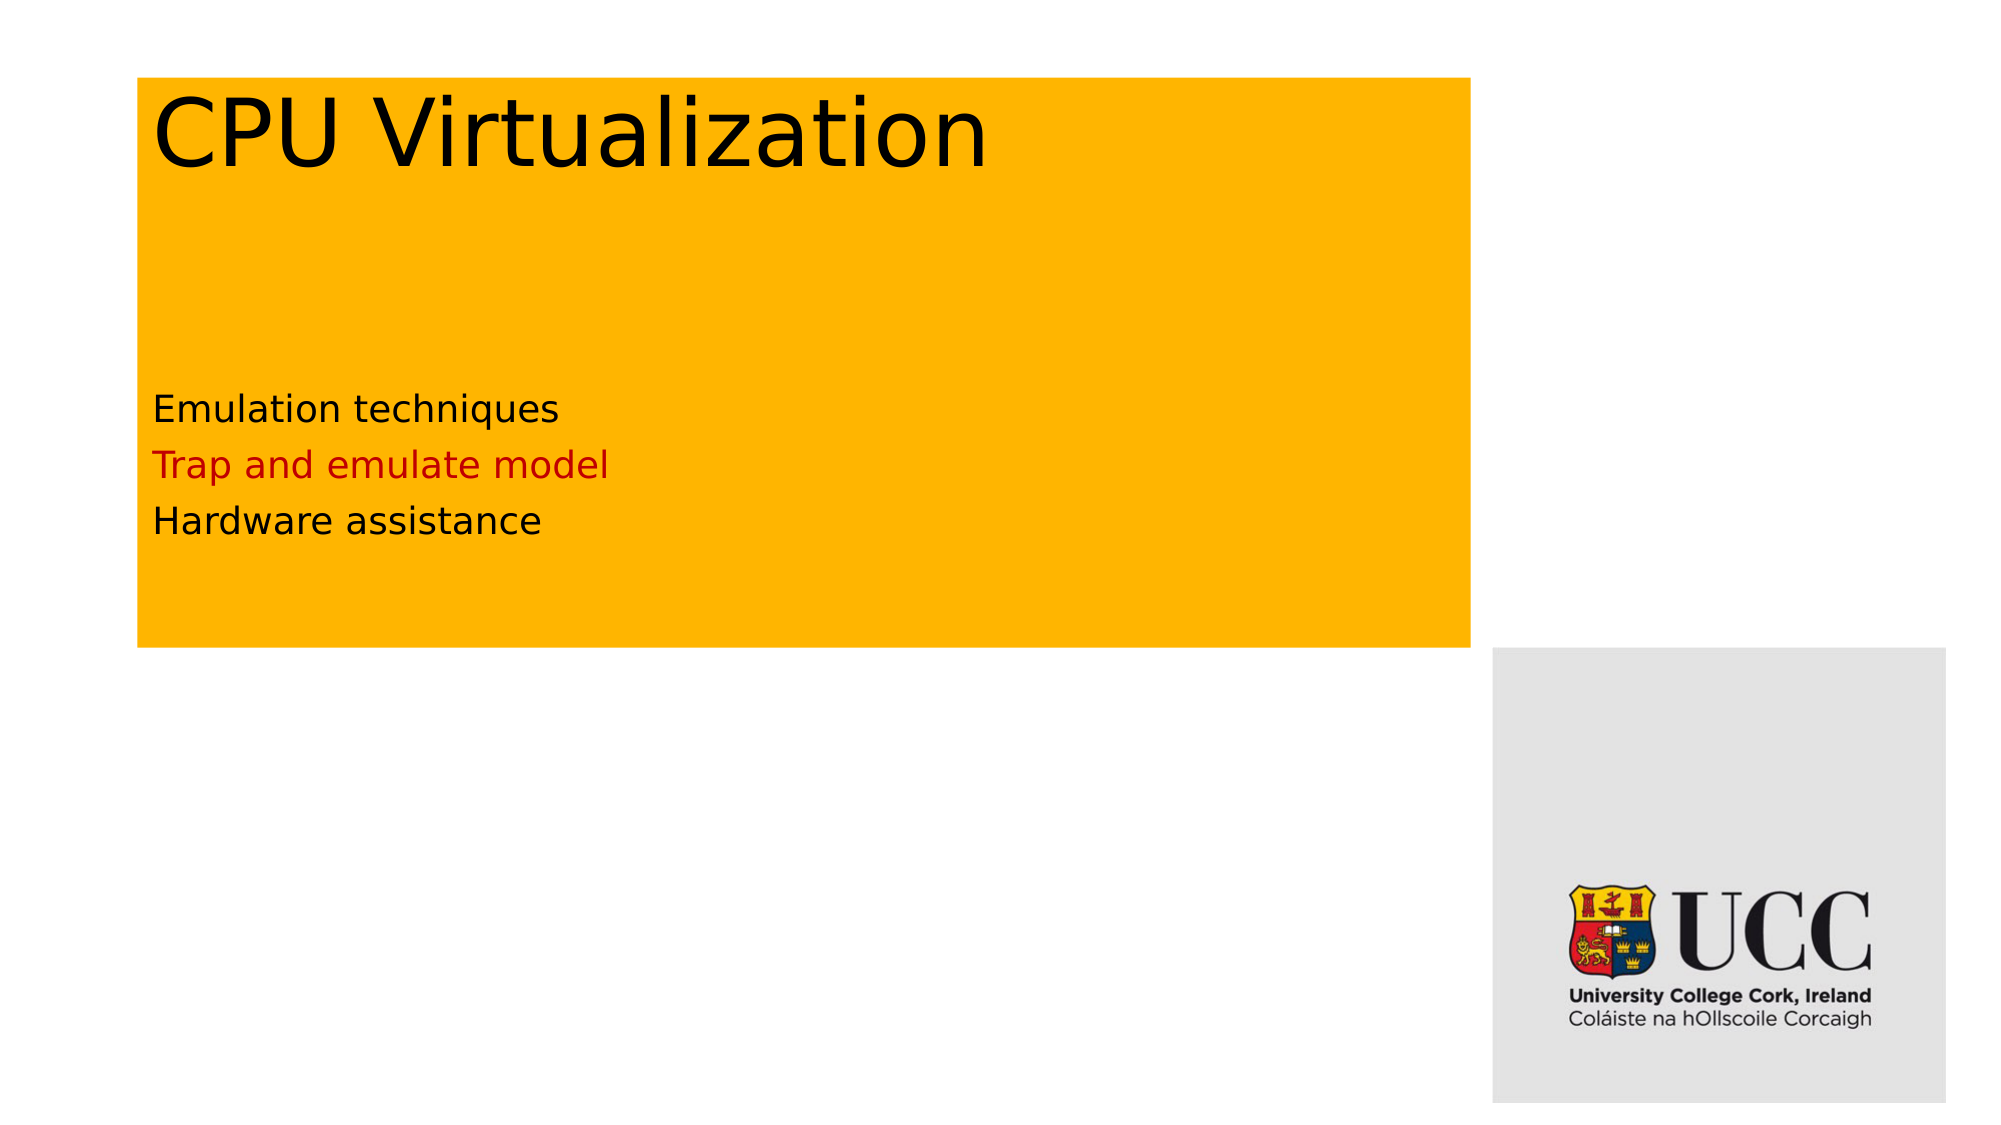

# CPU Virtualization
Emulation techniques
Trap and emulate model
Hardware assistance